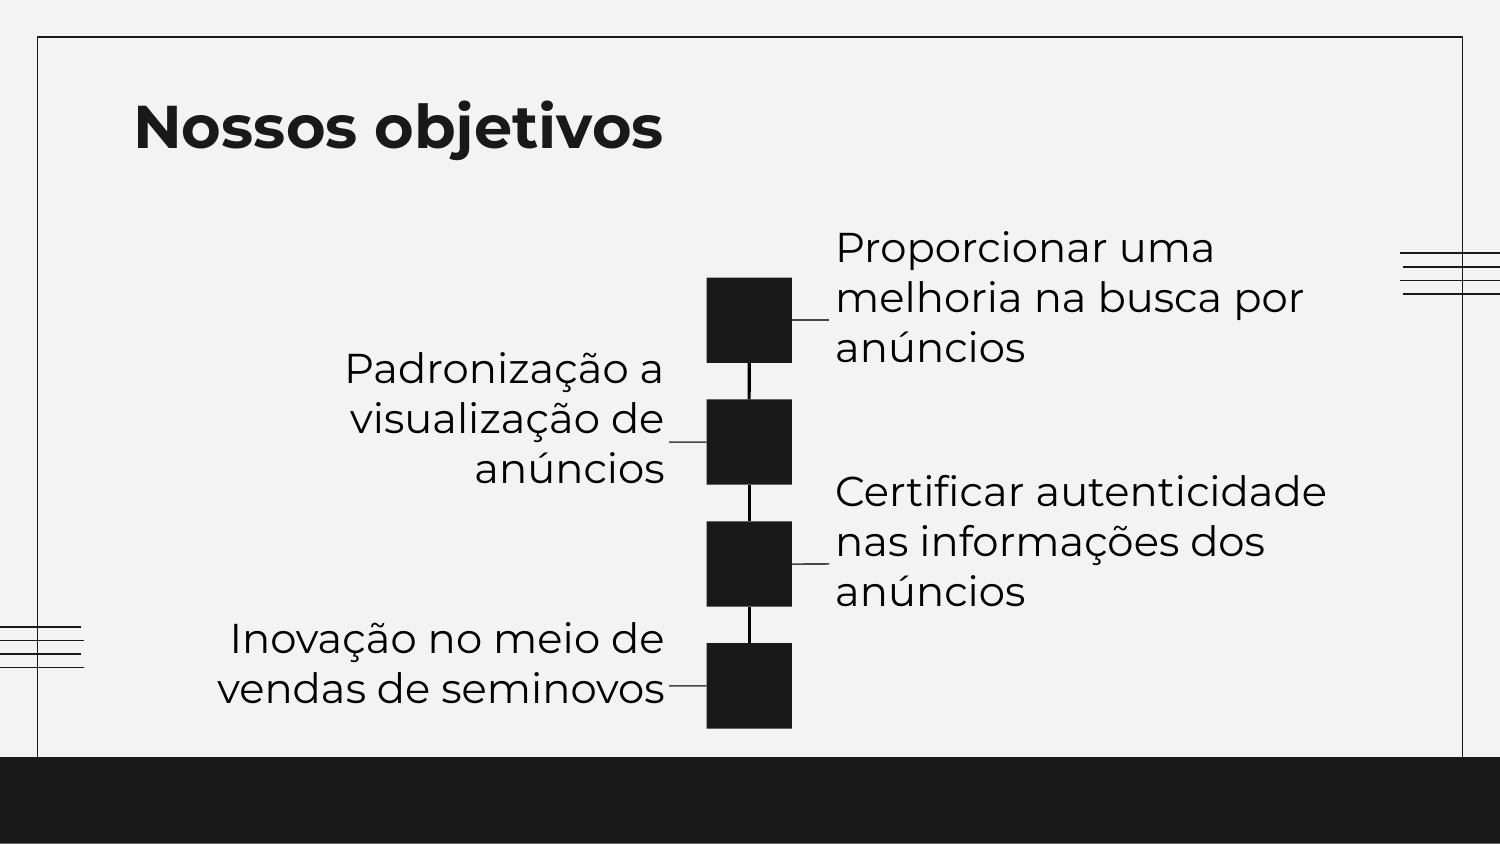

# Nossos objetivos
Proporcionar uma melhoria na busca por anúncios

Padronização a visualização de anúncios

Certificar autenticidade nas informações dos anúncios

Inovação no meio de vendas de seminovos